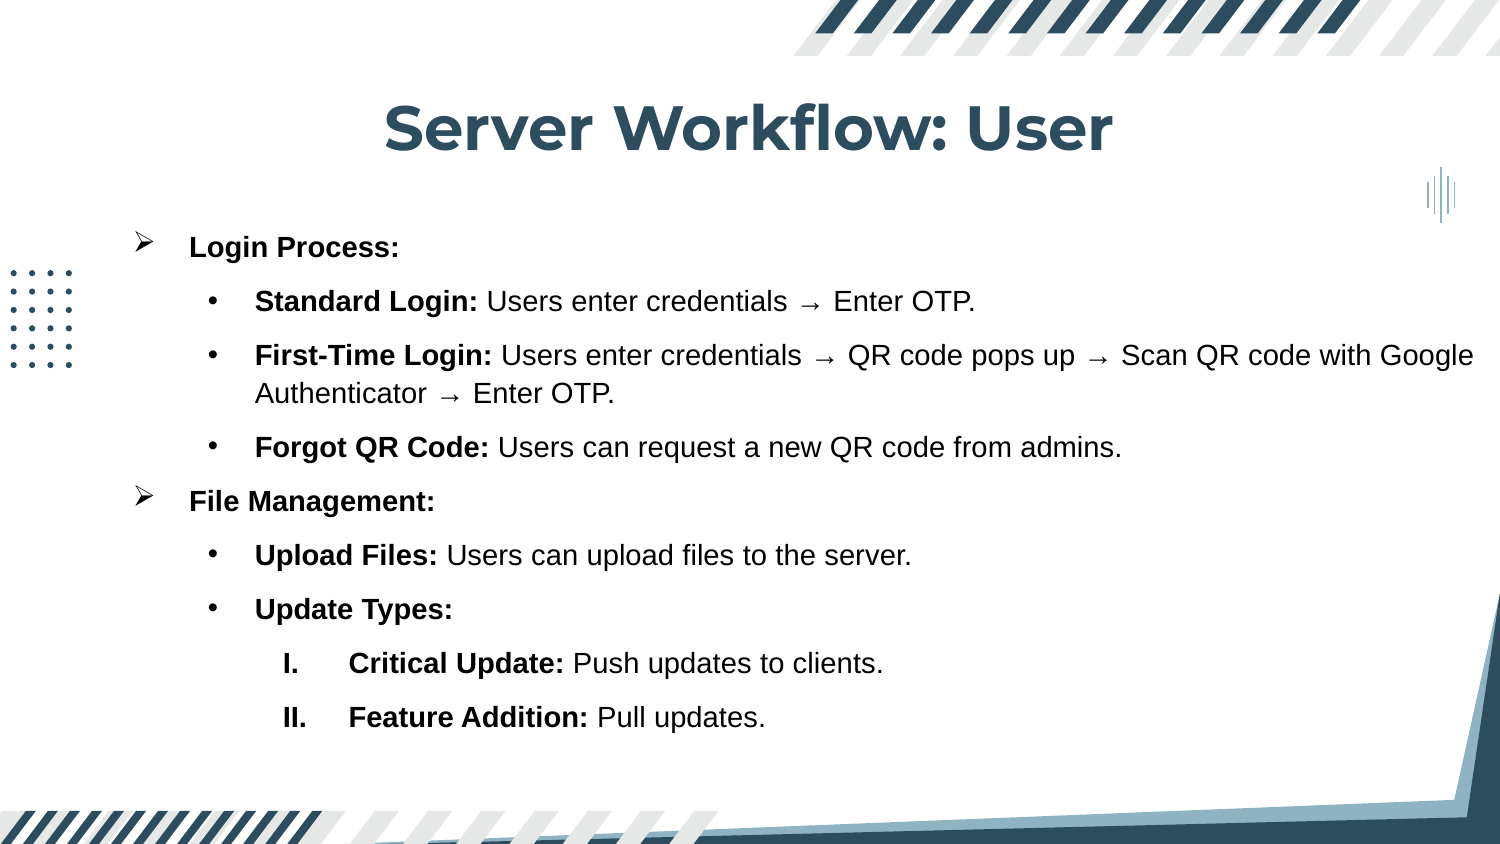

# Server Workflow: User
Login Process:
Standard Login: Users enter credentials → Enter OTP.
First-Time Login: Users enter credentials → QR code pops up → Scan QR code with Google Authenticator → Enter OTP.
Forgot QR Code: Users can request a new QR code from admins.
File Management:
Upload Files: Users can upload files to the server.
Update Types:
Critical Update: Push updates to clients.
Feature Addition: Pull updates.